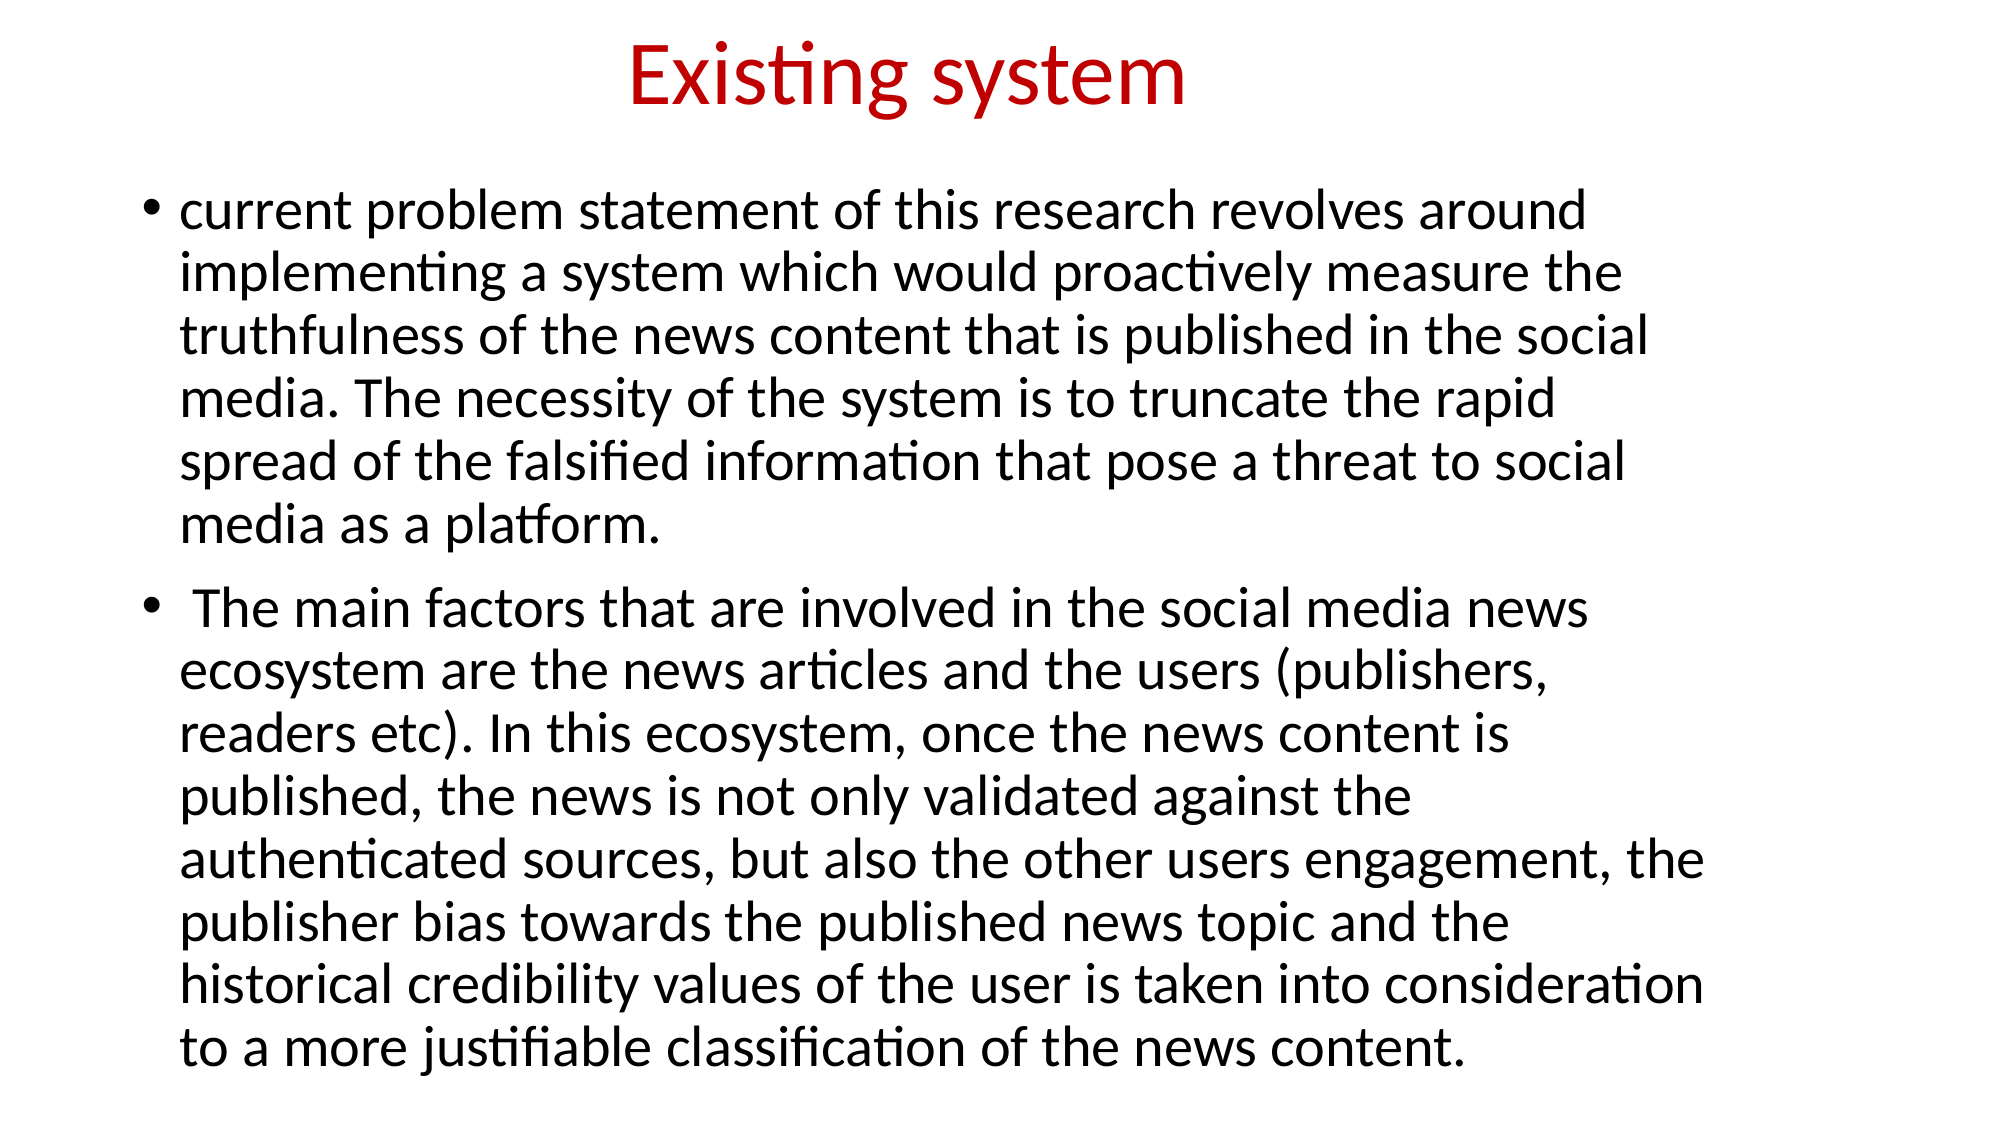

# Existing system
current problem statement of this research revolves around implementing a system which would proactively measure the truthfulness of the news content that is published in the social media. The necessity of the system is to truncate the rapid spread of the falsified information that pose a threat to social media as a platform.
 The main factors that are involved in the social media news ecosystem are the news articles and the users (publishers, readers etc). In this ecosystem, once the news content is published, the news is not only validated against the authenticated sources, but also the other users engagement, the publisher bias towards the published news topic and the historical credibility values of the user is taken into consideration to a more justifiable classification of the news content.